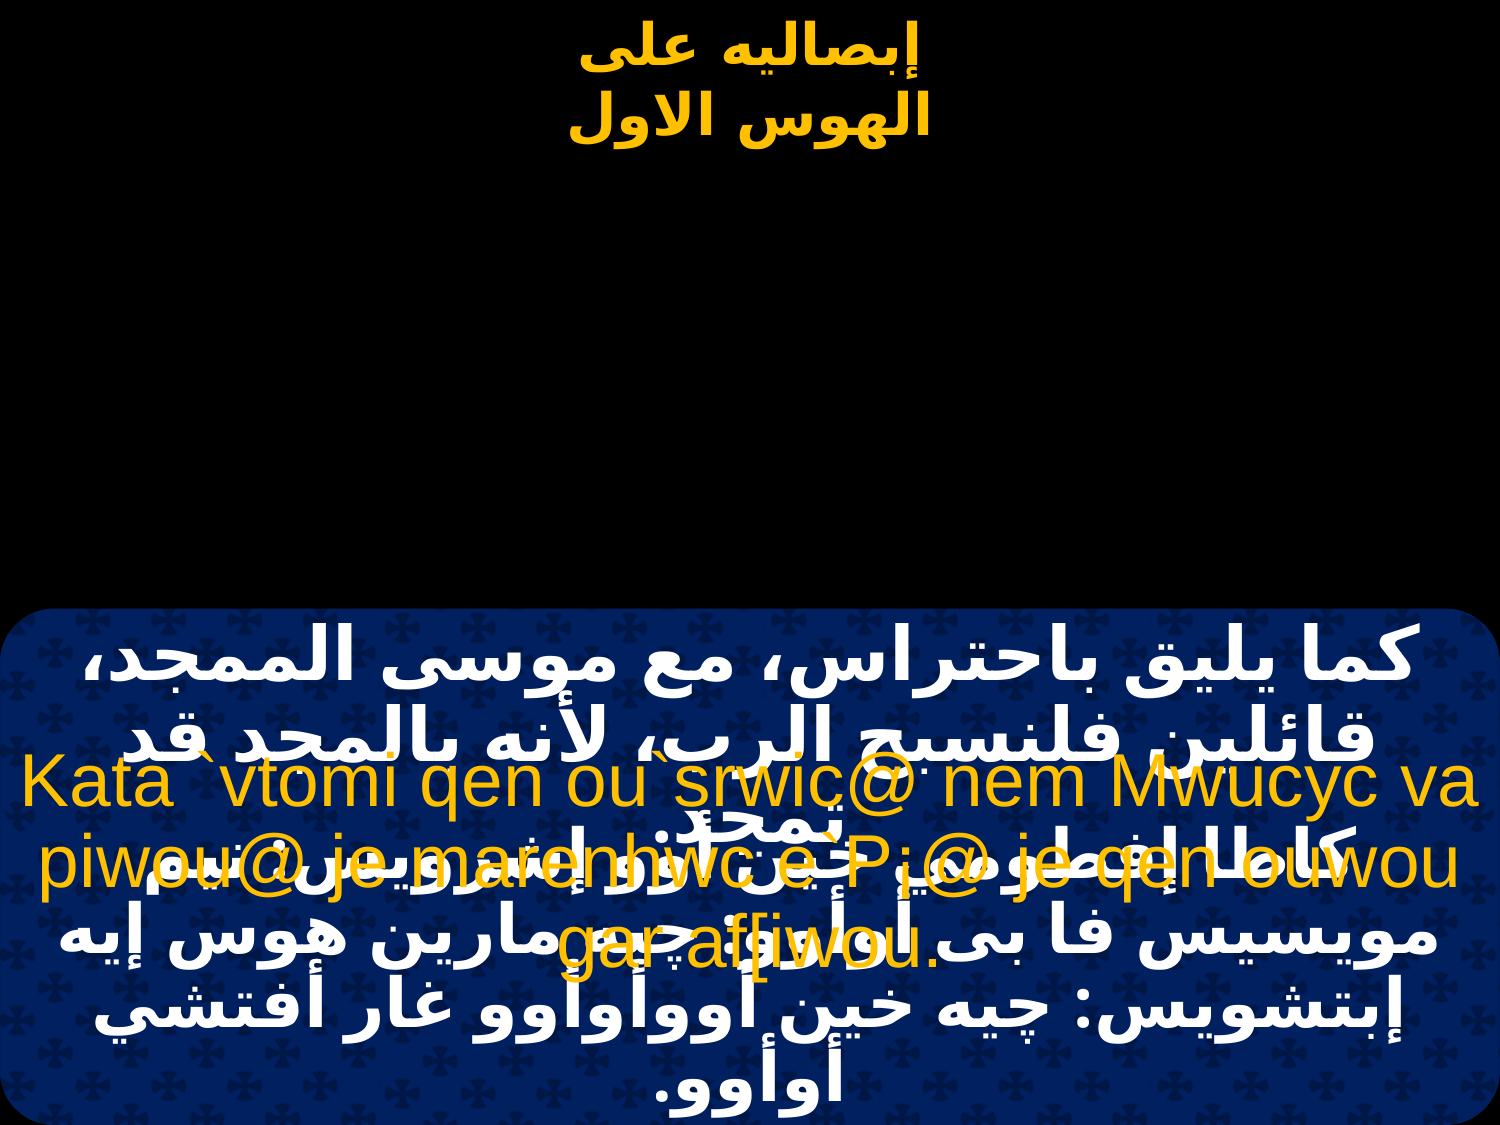

#
كما يليق باحتراس، مع موسى الممجد، قائلين فلنسبح الرب، لأنه بالمجد قد تمجد.
Kata `vtomi qen ou`srwic@ nem Mwucyc va piwou@ je marenhwc e`P¡@ je qen ouwou gar af[iwou.
كاطا إفطومي خين أوو إشرويس: نيم مويسيس فا بى أوأوو: چيه مارين هوس إيه إبتشويس: چيه خين أووأوأوو غار أفتشي أوأوو.